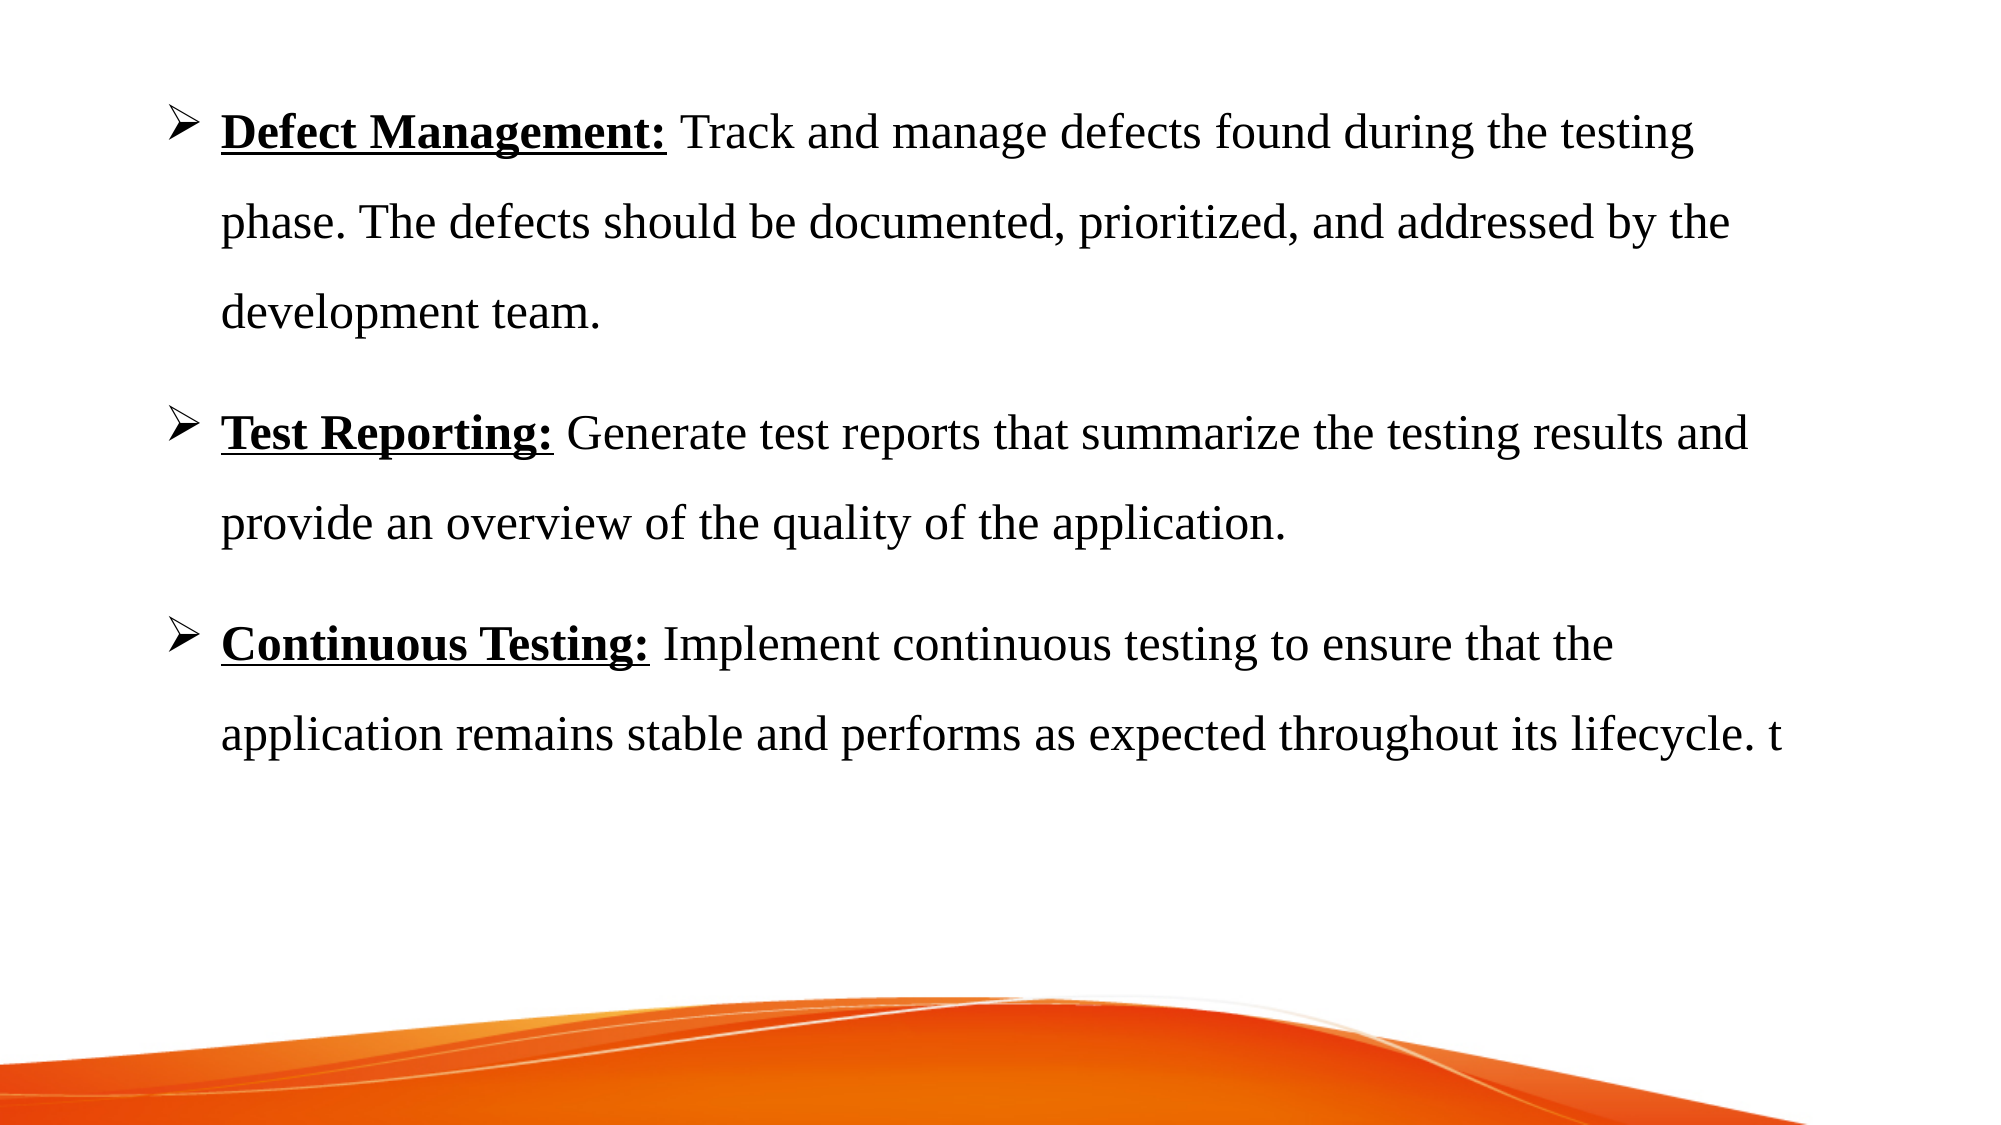

Defect Management: Track and manage defects found during the testing phase. The defects should be documented, prioritized, and addressed by the development team.
Test Reporting: Generate test reports that summarize the testing results and provide an overview of the quality of the application.
Continuous Testing: Implement continuous testing to ensure that the application remains stable and performs as expected throughout its lifecycle. t